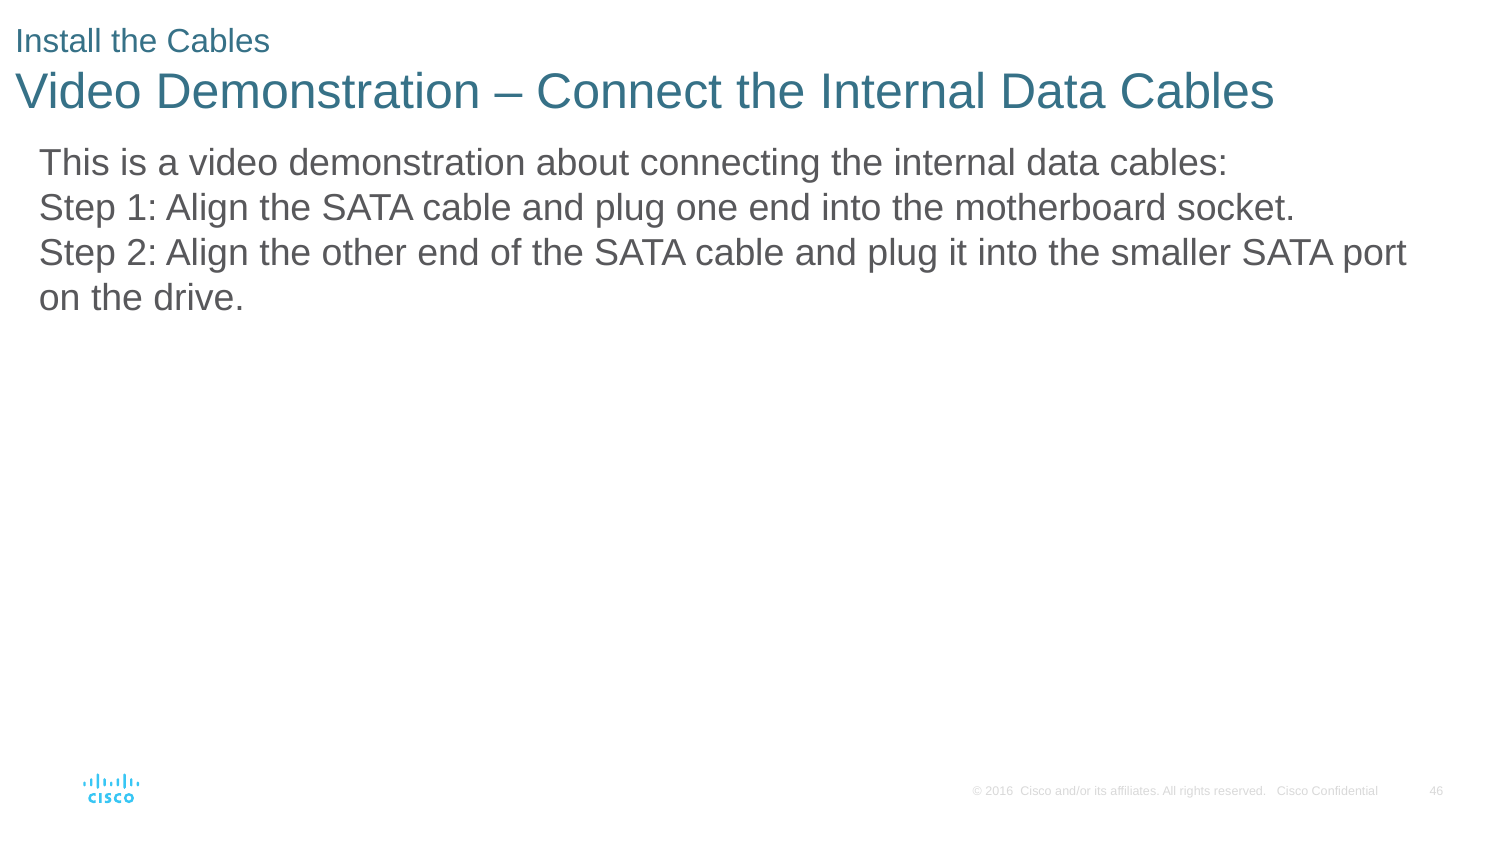

# Install the Cables Video Demonstration – Connect the Internal Data Cables
This is a video demonstration about connecting the internal data cables:
Step 1: Align the SATA cable and plug one end into the motherboard socket.
Step 2: Align the other end of the SATA cable and plug it into the smaller SATA port on the drive.